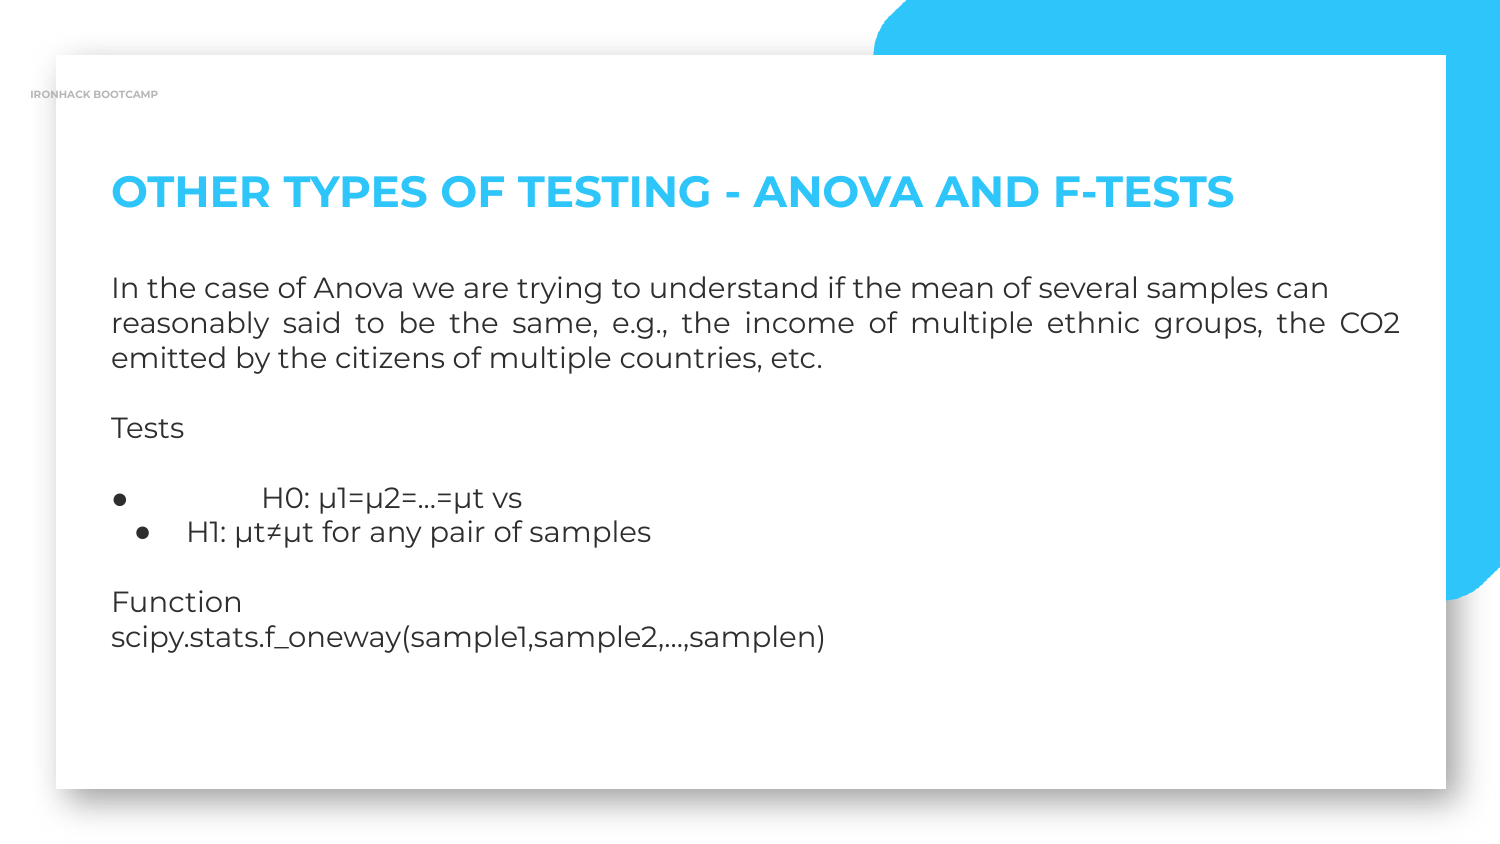

IRONHACK BOOTCAMP
OTHER TYPES OF TESTING - ANOVA AND F-TESTS

In the case of Anova we are trying to understand if the mean of several samples can
reasonably said to be the same, e.g., the income of multiple ethnic groups, the CO2 emitted by the citizens of multiple countries, etc.

Tests

● 	H0: μ1=μ2=...=μt vs
H1: μt≠μt for any pair of samples

Function
scipy.stats.f_oneway(sample1,sample2,...,samplen)